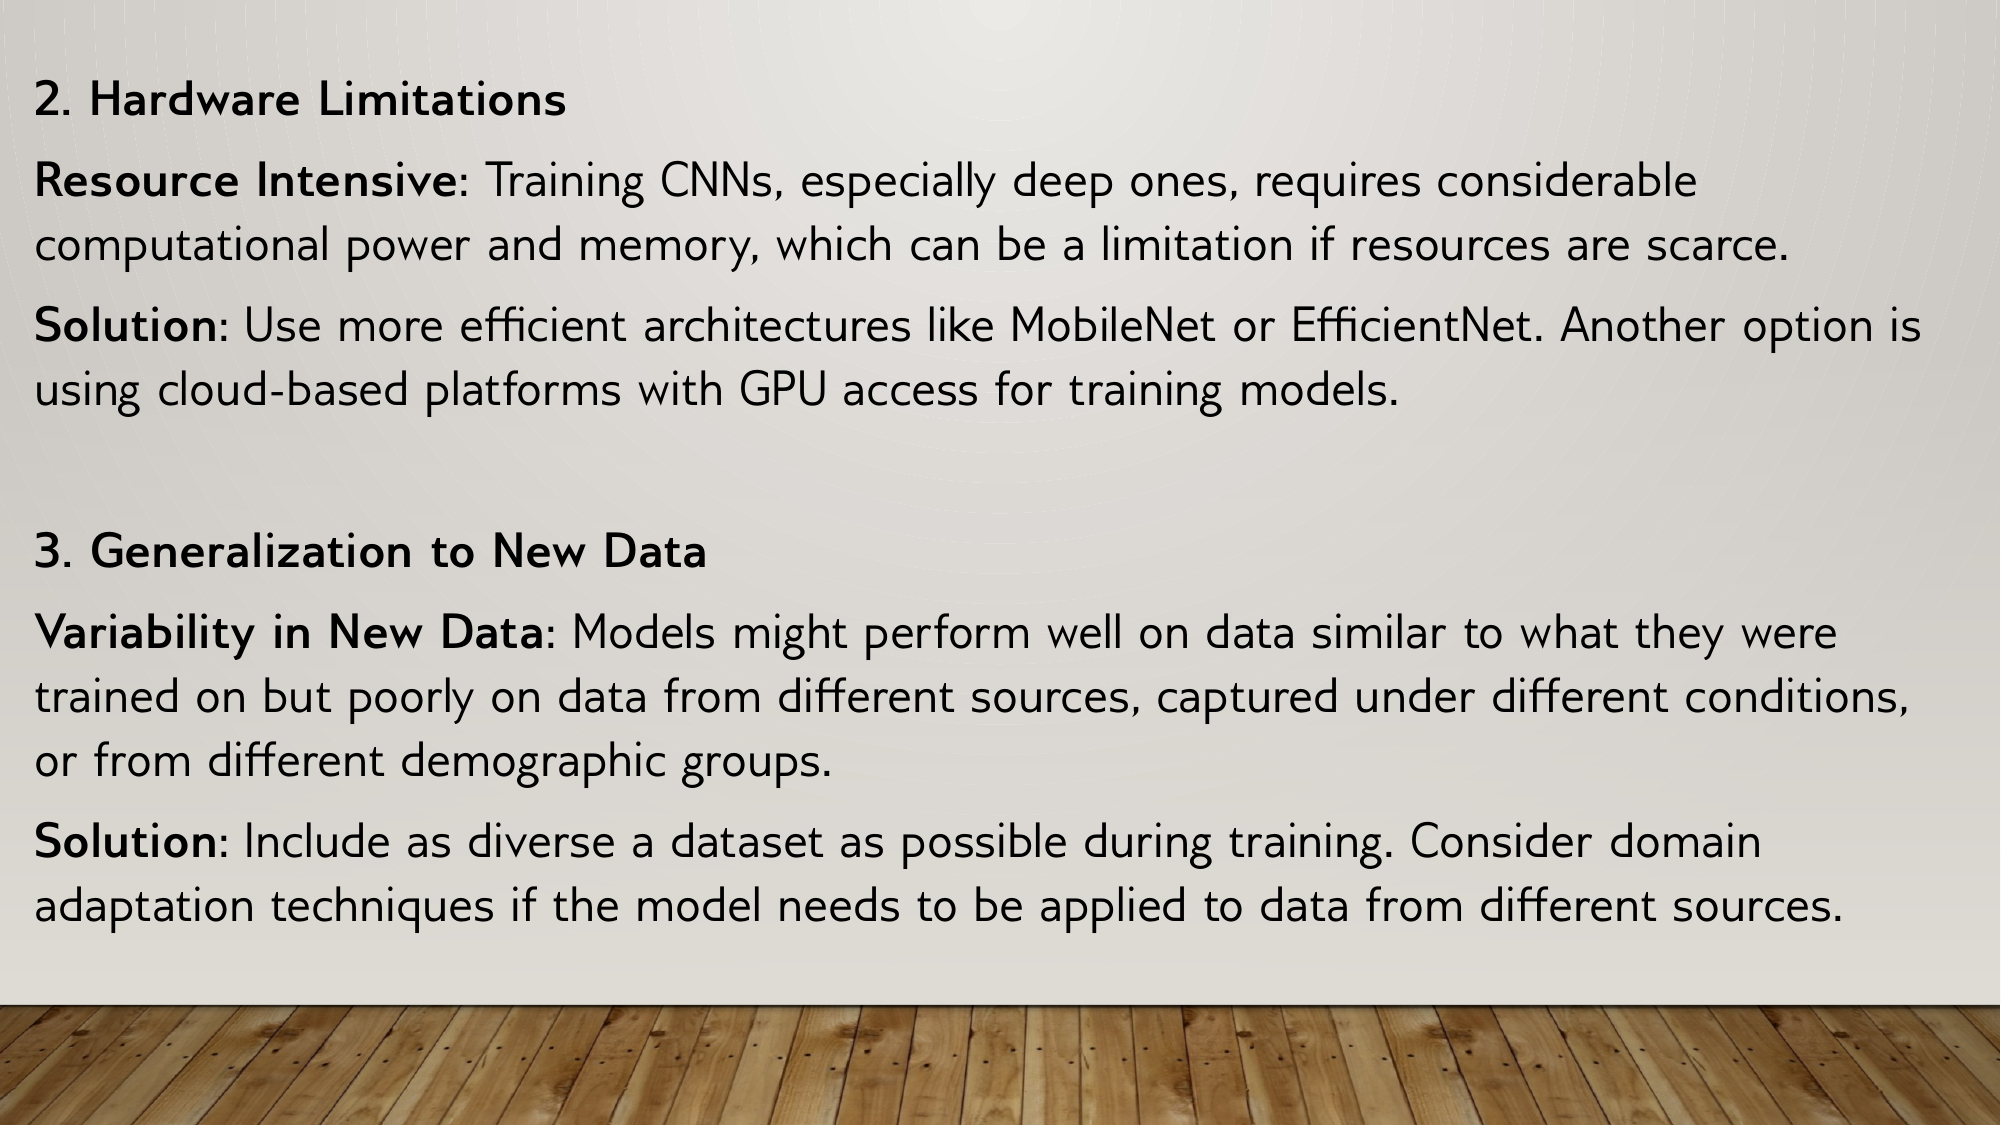

2. Hardware Limitations
Resource Intensive: Training CNNs, especially deep ones, requires considerable computational power and memory, which can be a limitation if resources are scarce.
Solution: Use more efficient architectures like MobileNet or EfficientNet. Another option is using cloud-based platforms with GPU access for training models.

3. Generalization to New Data
Variability in New Data: Models might perform well on data similar to what they were trained on but poorly on data from different sources, captured under different conditions, or from different demographic groups.
Solution: Include as diverse a dataset as possible during training. Consider domain adaptation techniques if the model needs to be applied to data from different sources.